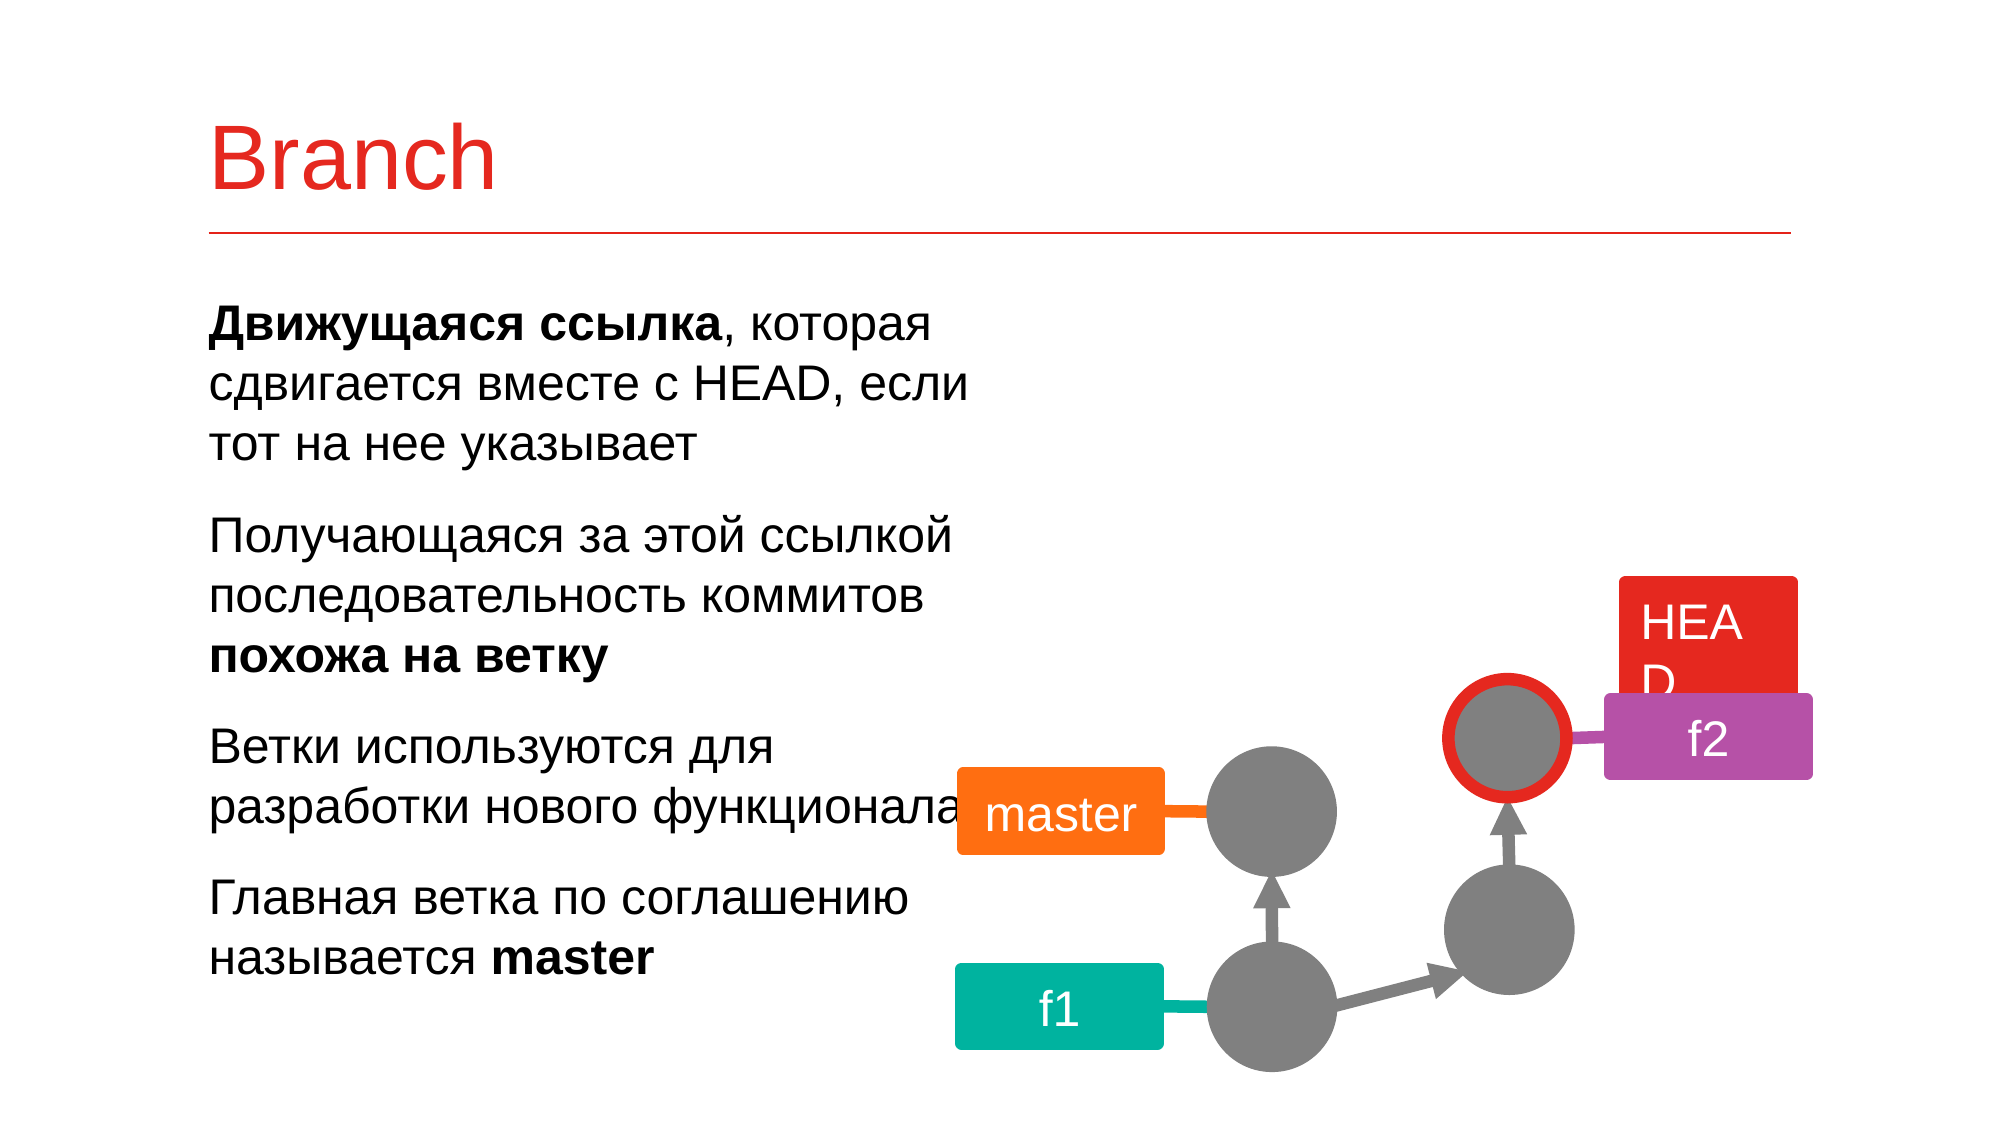

# Branch
Движущаяся ссылка, которая сдвигается вместе с HEAD, если тот на нее указывает
Получающаяся за этой ссылкой последовательность коммитов похожа на ветку
Ветки используются для разработки нового функционала
Главная ветка по соглашению называется master

HEAD

f2

master

f1